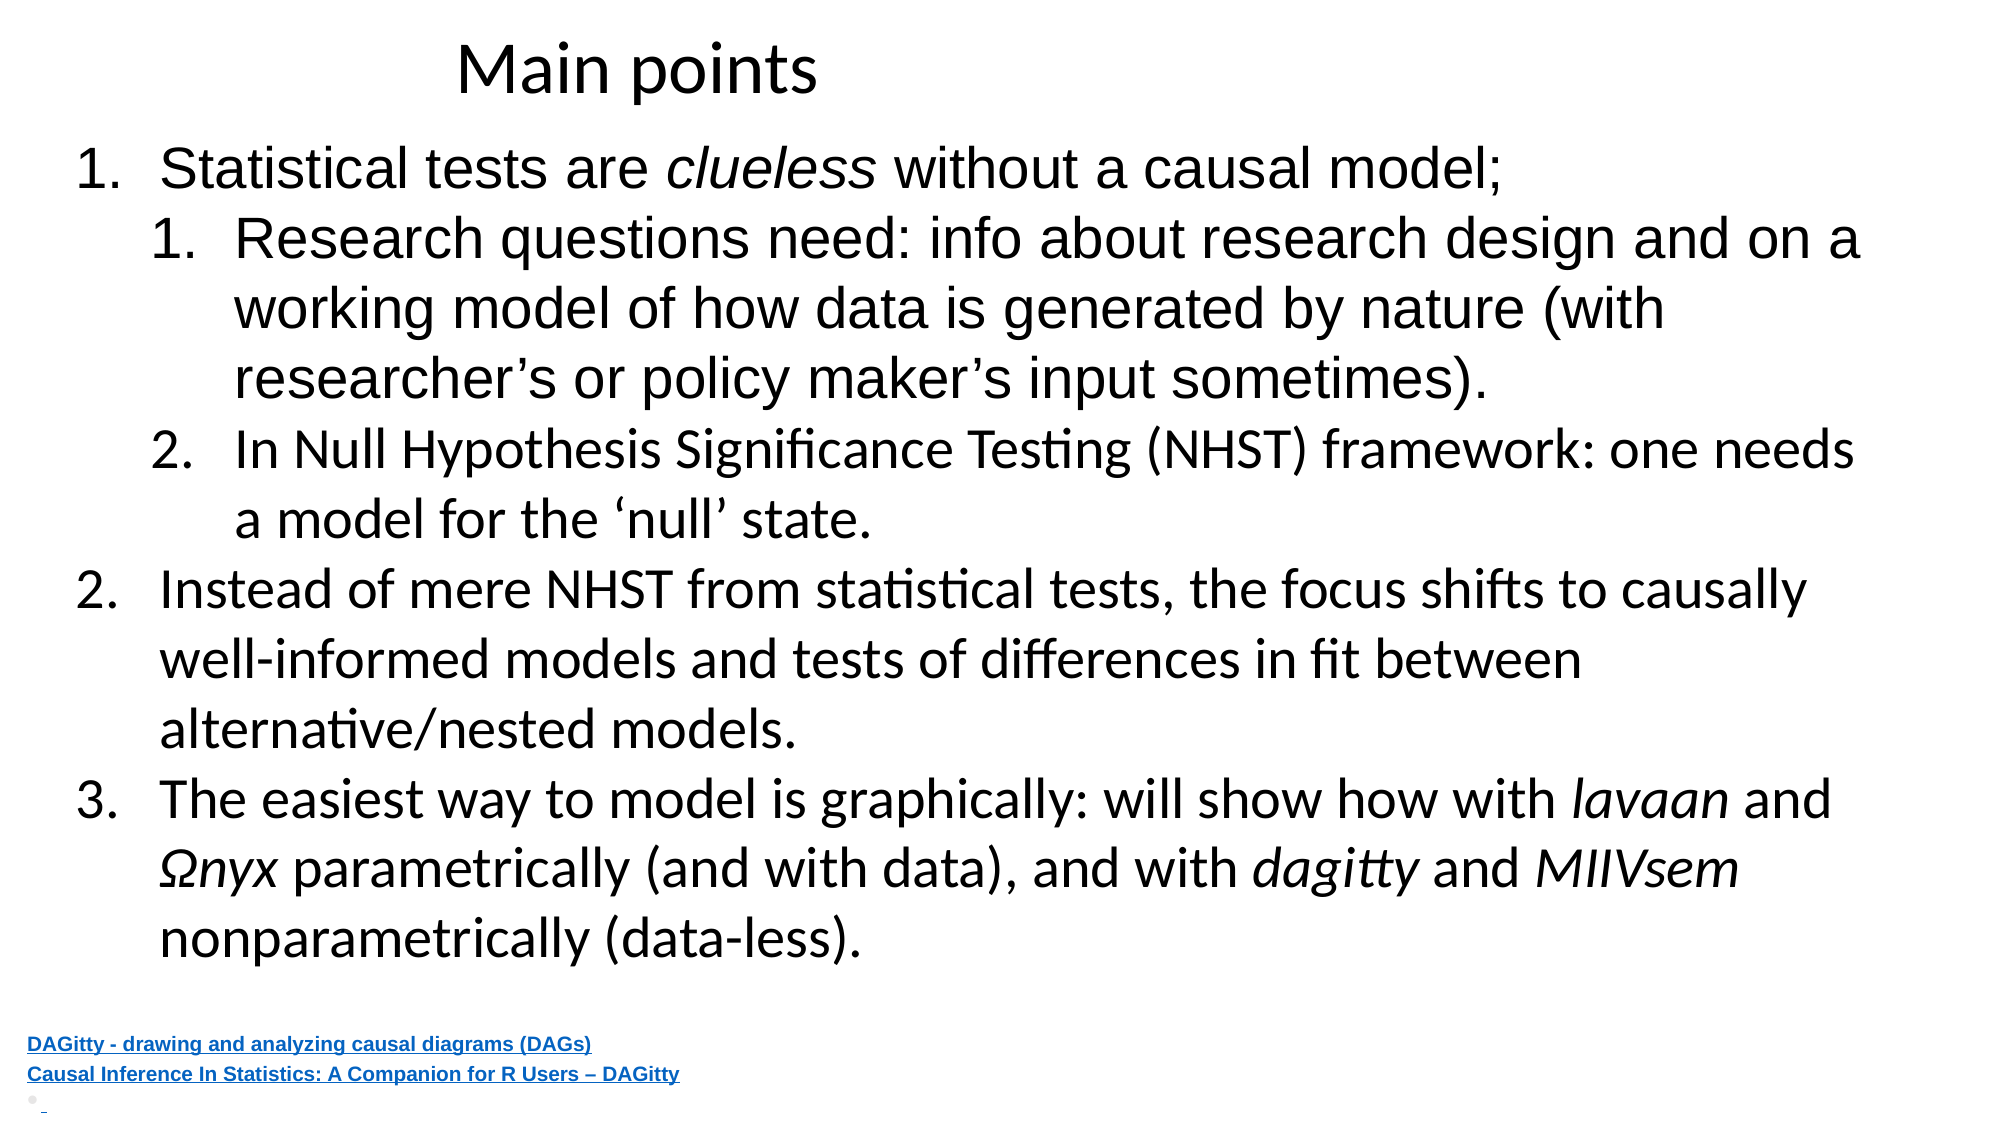

# Main points
Statistical tests are clueless without a causal model;
Research questions need: info about research design and on a working model of how data is generated by nature (with researcher’s or policy maker’s input sometimes).
In Null Hypothesis Significance Testing (NHST) framework: one needs a model for the ‘null’ state.
Instead of mere NHST from statistical tests, the focus shifts to causally well-informed models and tests of differences in fit between alternative/nested models.
The easiest way to model is graphically: will show how with lavaan and Ωnyx parametrically (and with data), and with dagitty and MIIVsem nonparametrically (data-less).
DAGitty - drawing and analyzing causal diagrams (DAGs)
Causal Inference In Statistics: A Companion for R Users – DAGitty